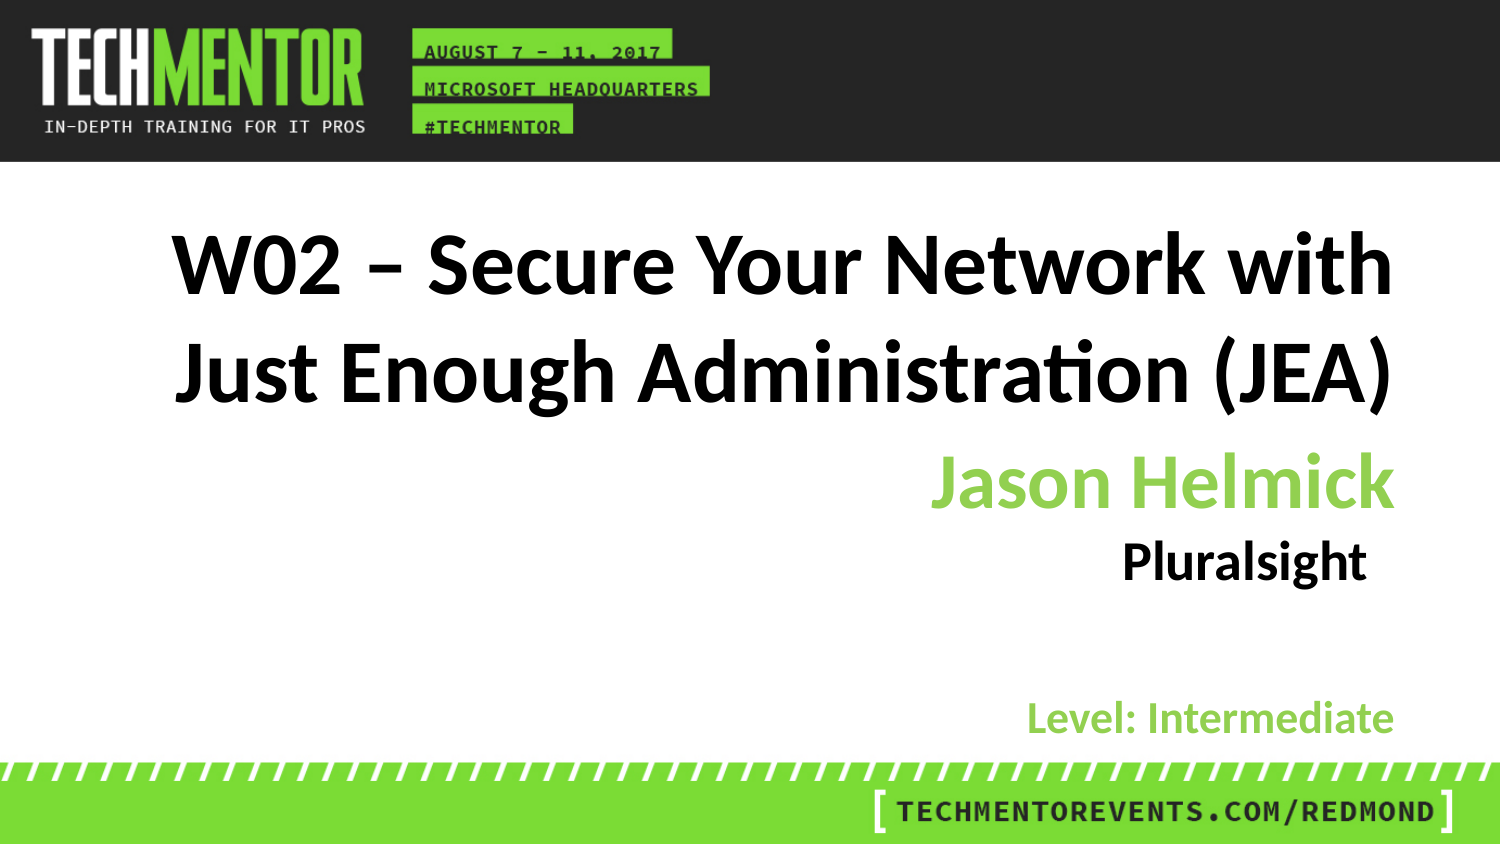

W02 – Secure Your Network with Just Enough Administration (JEA)
Jason Helmick
Pluralsight,

Level: Intermediate